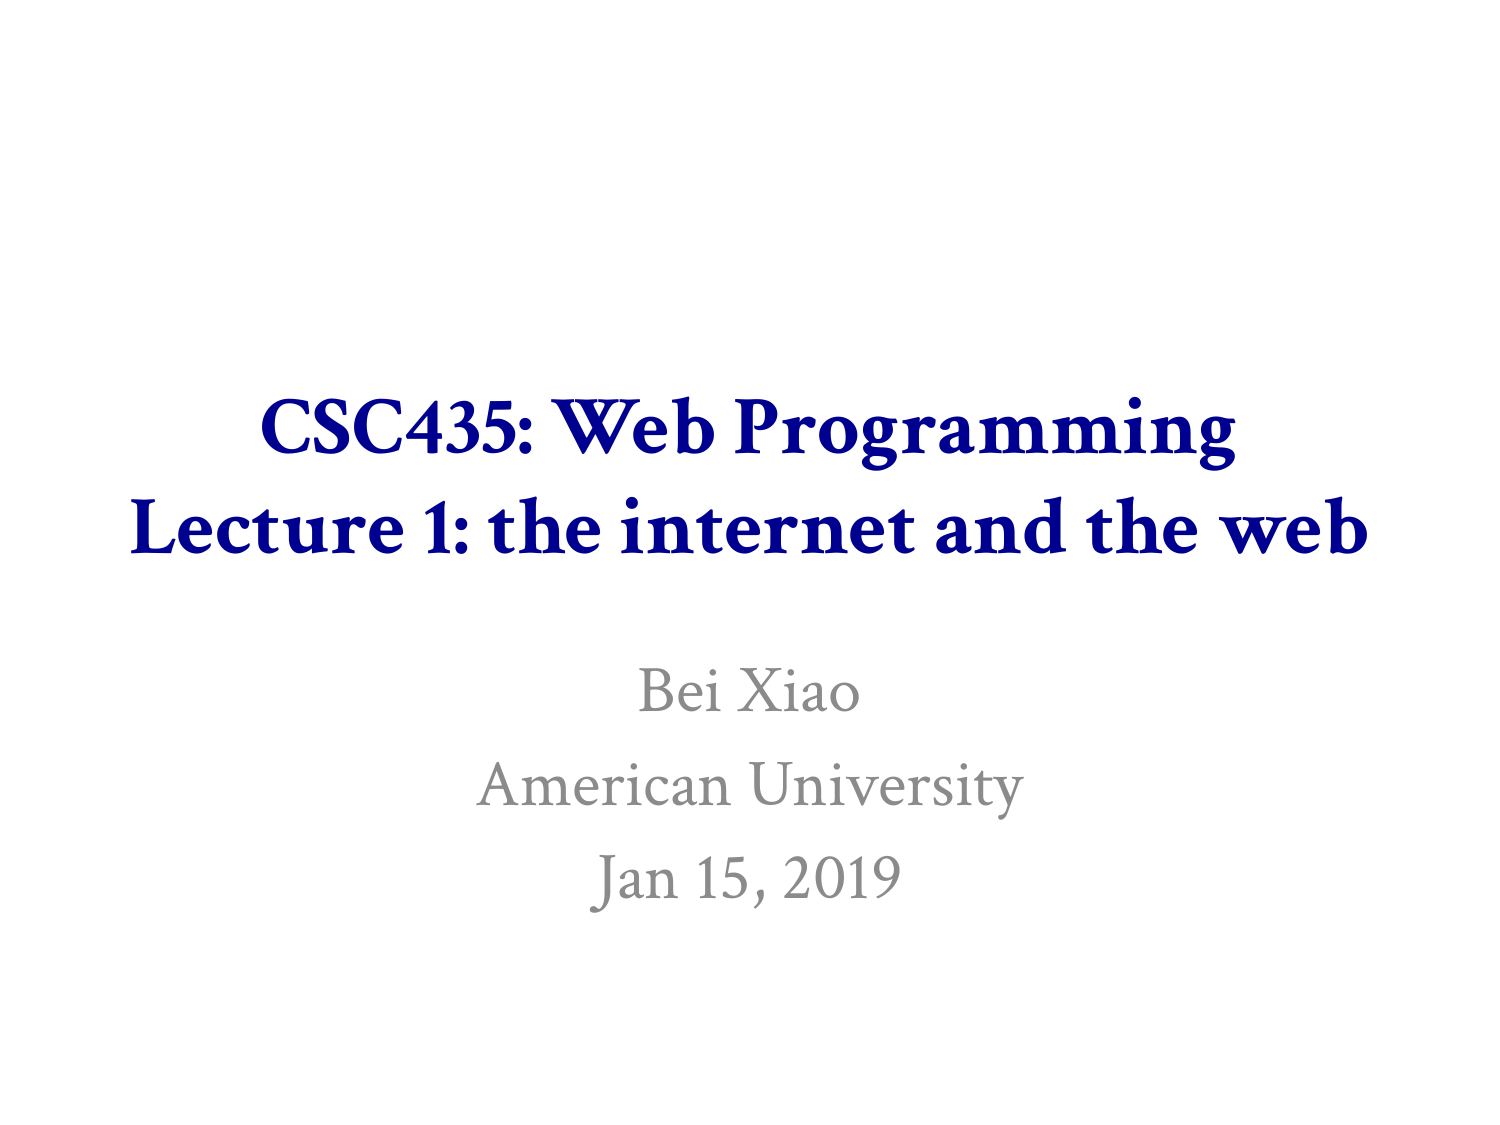

# CSC435: Web Programming Lecture 1: the internet and the web
Bei Xiao
American University
Jan 15, 2019